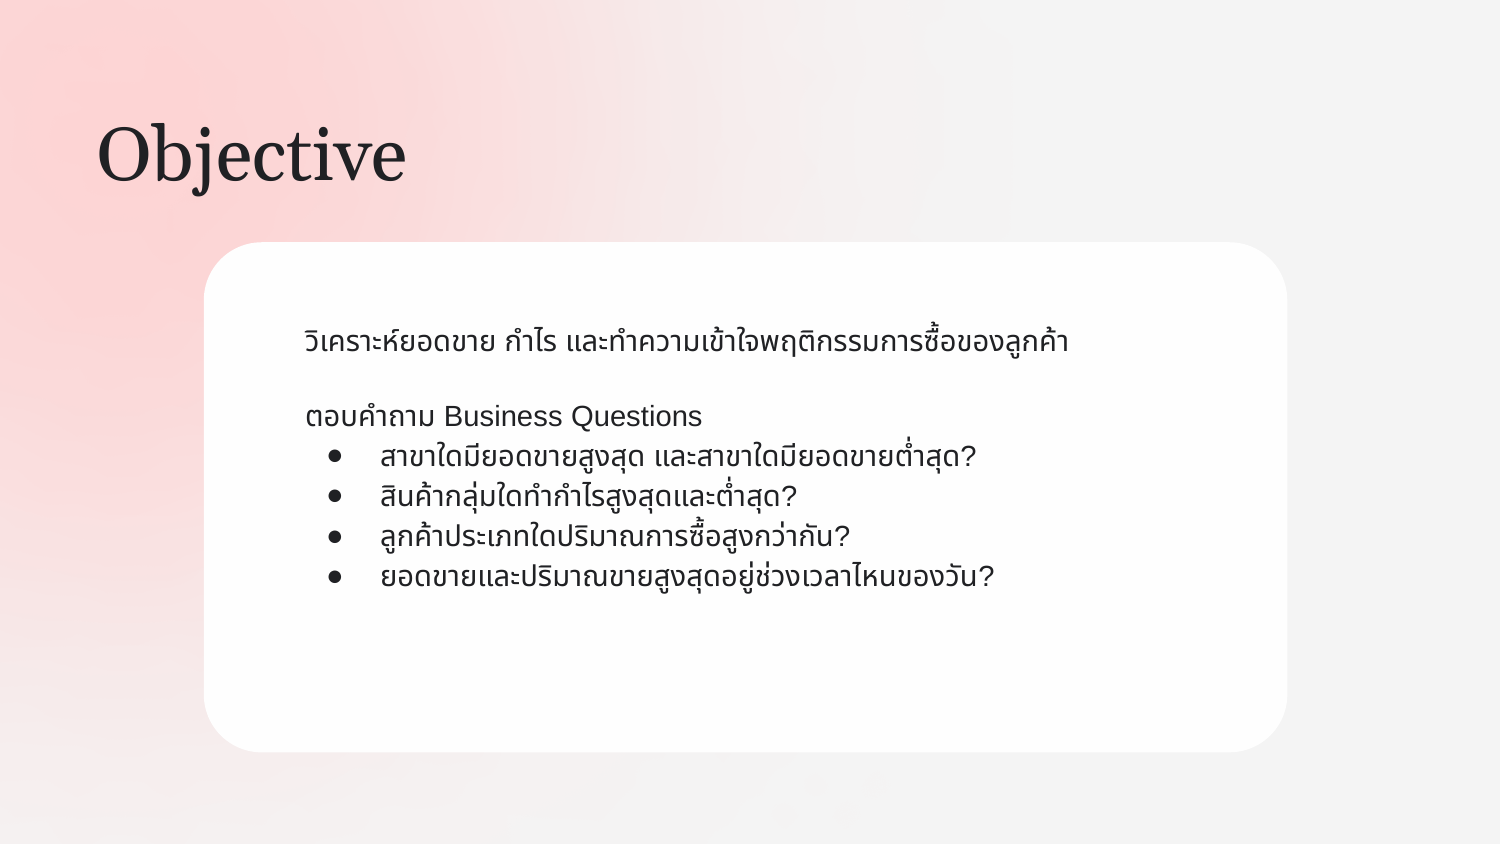

# Objective

วิเคราะห์ยอดขาย กำไร และทำความเข้าใจพฤติกรรมการซื้อของลูกค้า
ตอบคำถาม Business Questions
สาขาใดมียอดขายสูงสุด และสาขาใดมียอดขายต่ำสุด?
สินค้ากลุ่มใดทำกำไรสูงสุดและต่ำสุด?
ลูกค้าประเภทใดปริมาณการซื้อสูงกว่ากัน?
ยอดขายและปริมาณขายสูงสุดอยู่ช่วงเวลาไหนของวัน?